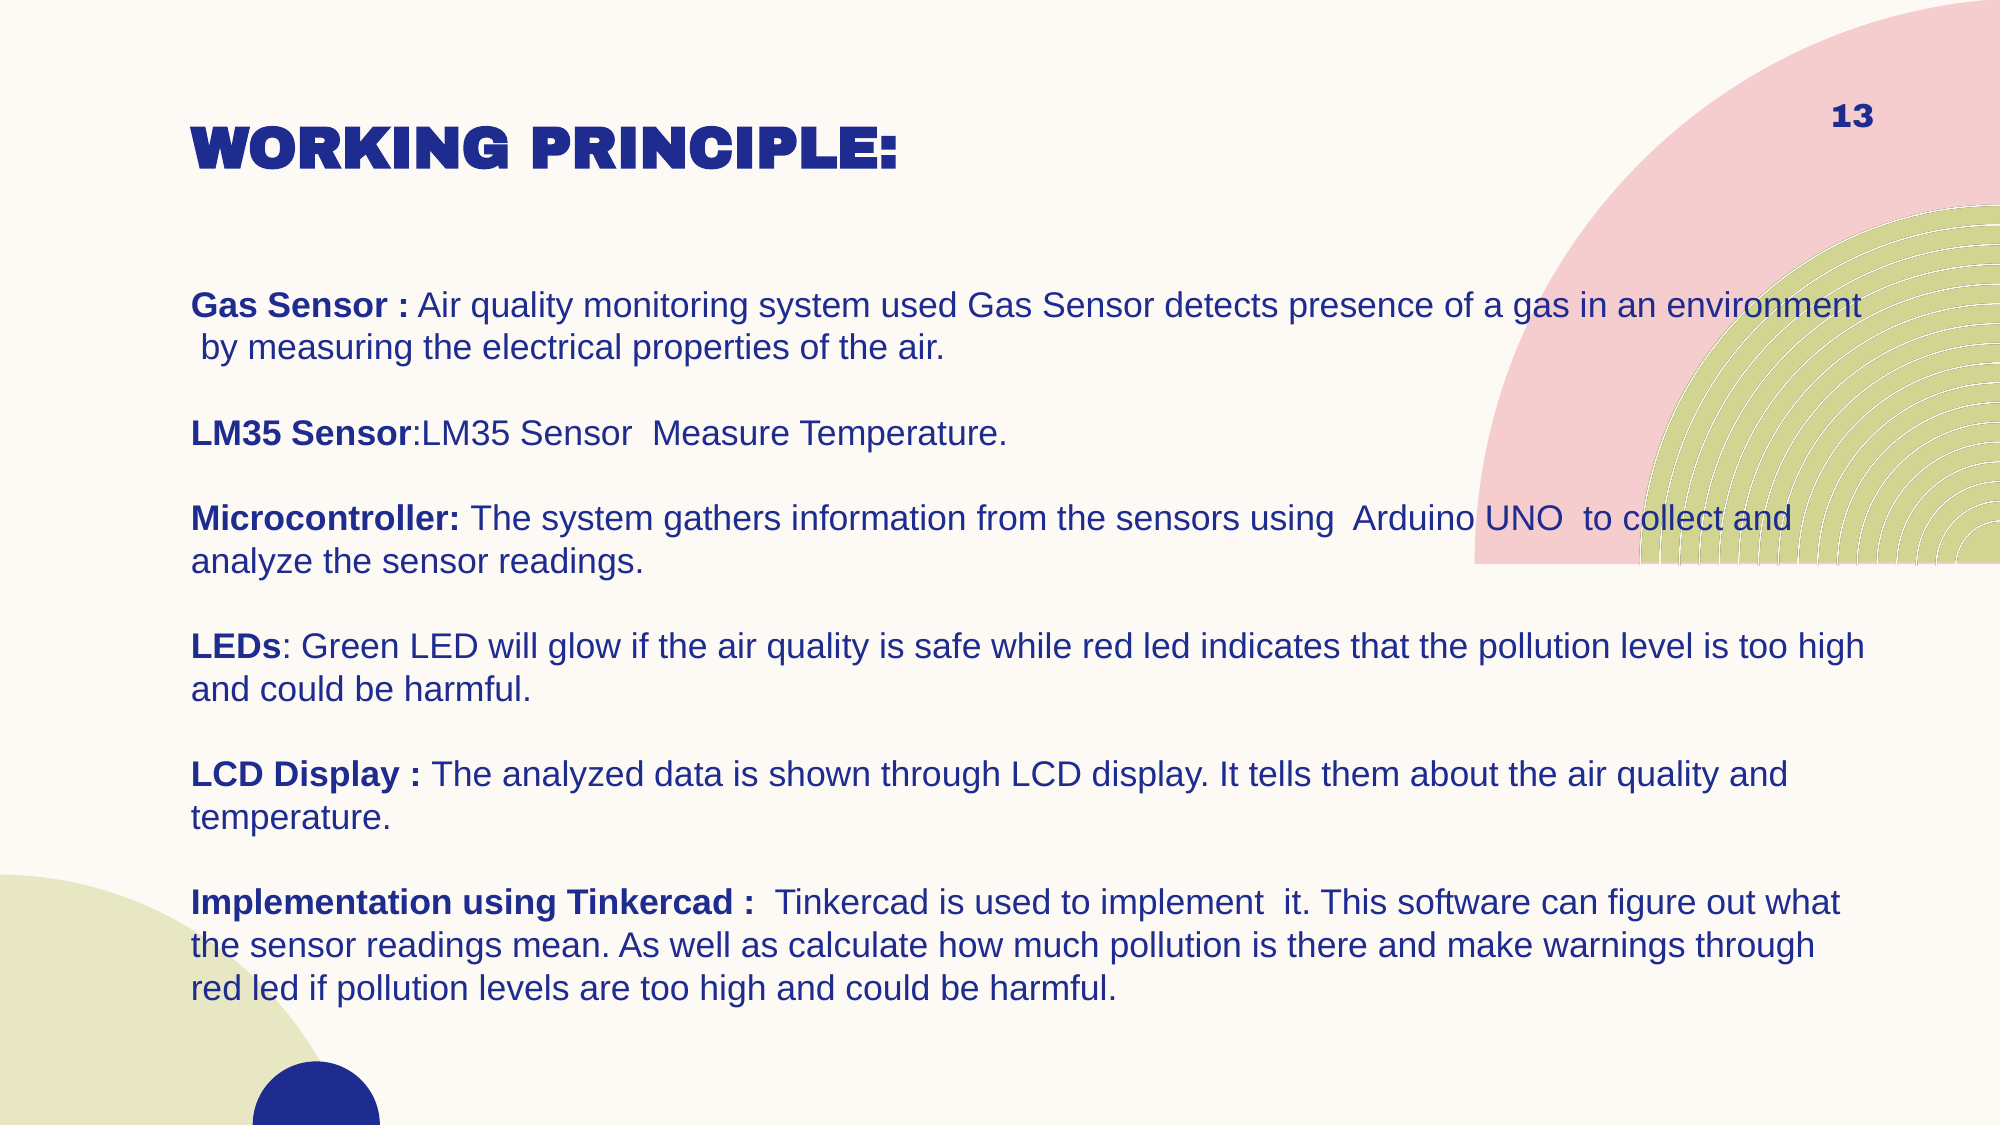

13
# Working principle:

Gas Sensor : Air quality monitoring system used Gas Sensor detects presence of a gas in an environment
 by measuring the electrical properties of the air.

LM35 Sensor:LM35 Sensor  Measure Temperature.

Microcontroller: The system gathers information from the sensors using  Arduino UNO  to collect and analyze the sensor readings.

LEDs: Green LED will glow if the air quality is safe while red led indicates that the pollution level is too high and could be harmful.

LCD Display : The analyzed data is shown through LCD display. It tells them about the air quality and temperature.

Implementation using Tinkercad :  Tinkercad is used to implement  it. This software can figure out what the sensor readings mean. As well as calculate how much pollution is there and make warnings through  red led if pollution levels are too high and could be harmful.